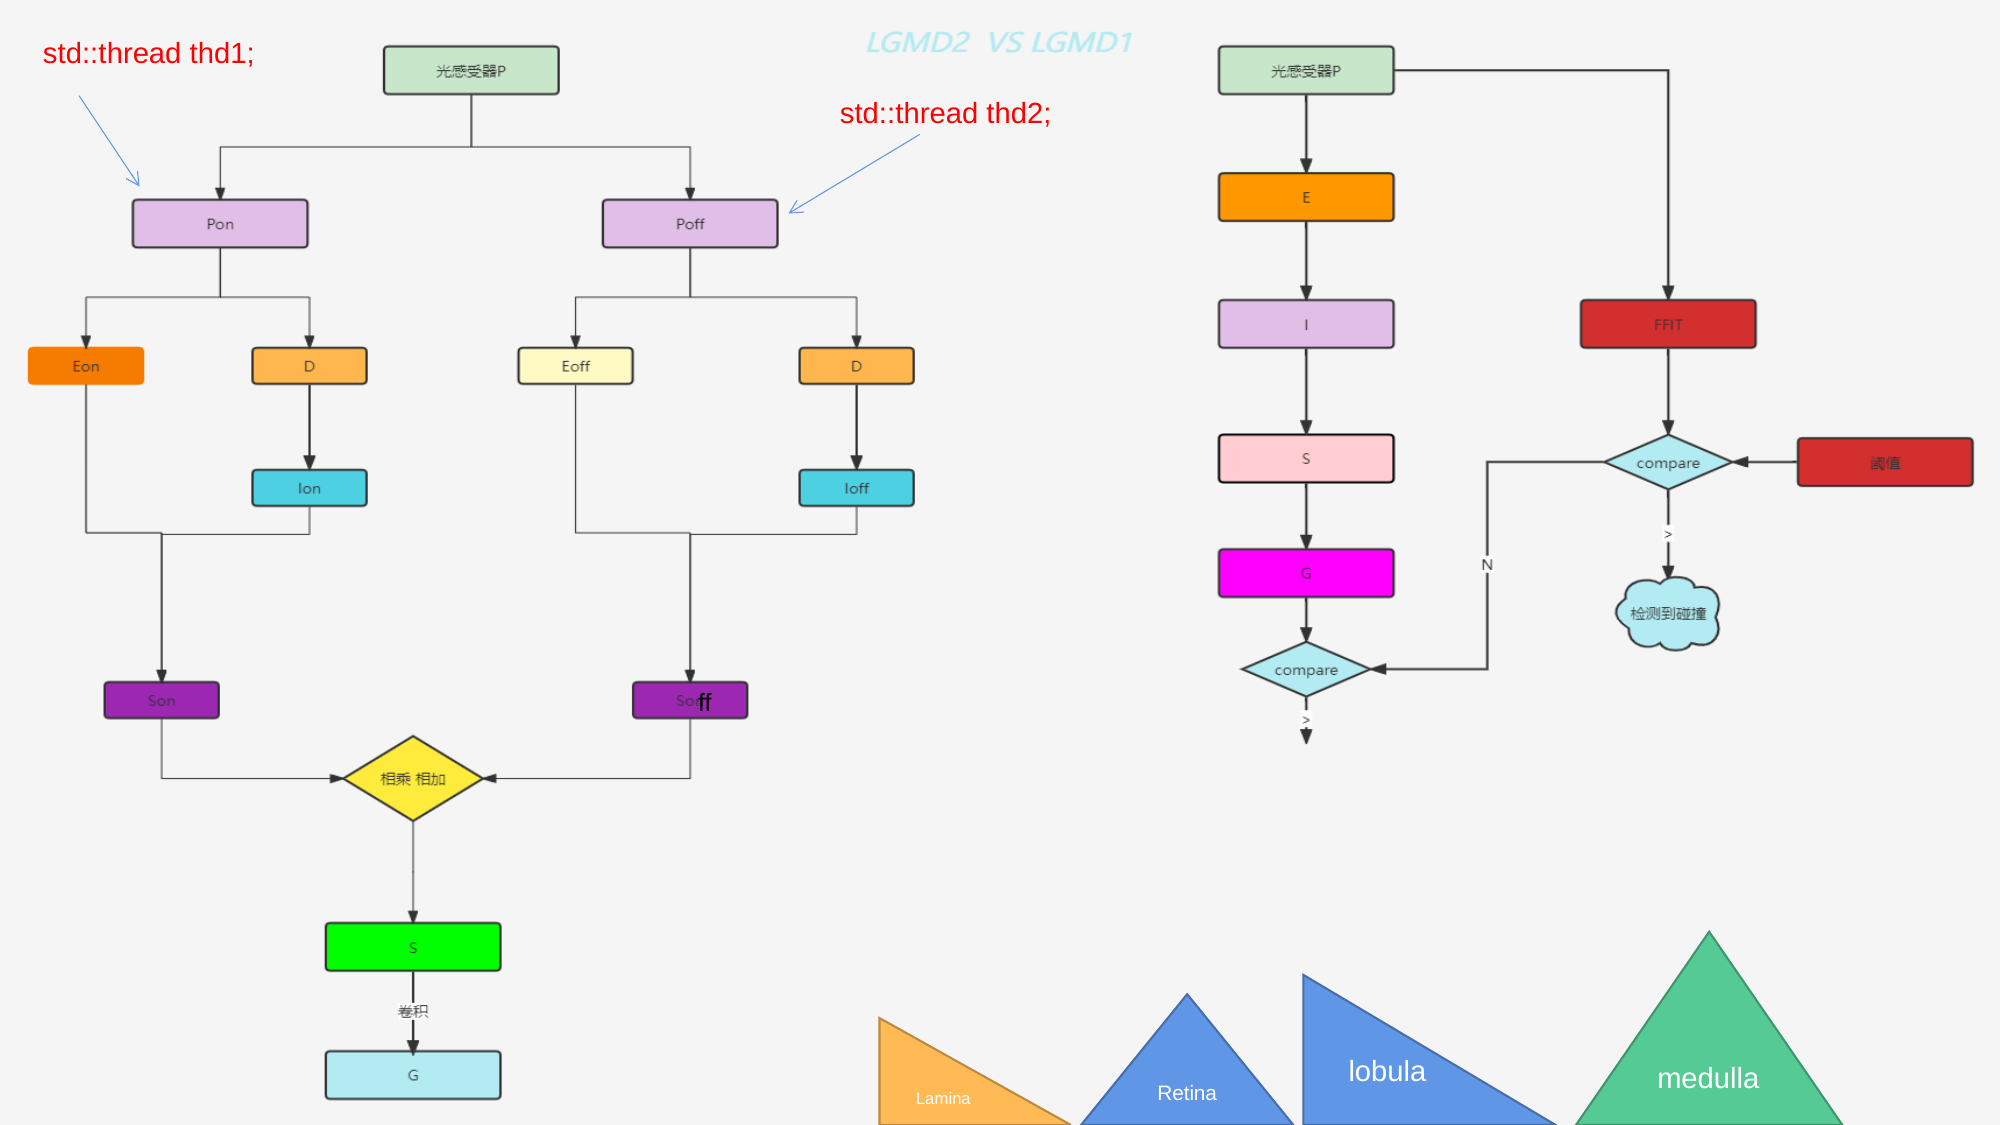

std::thread thd1;
std::thread thd2;
  ff
medulla
lobula

Retina
Lamina